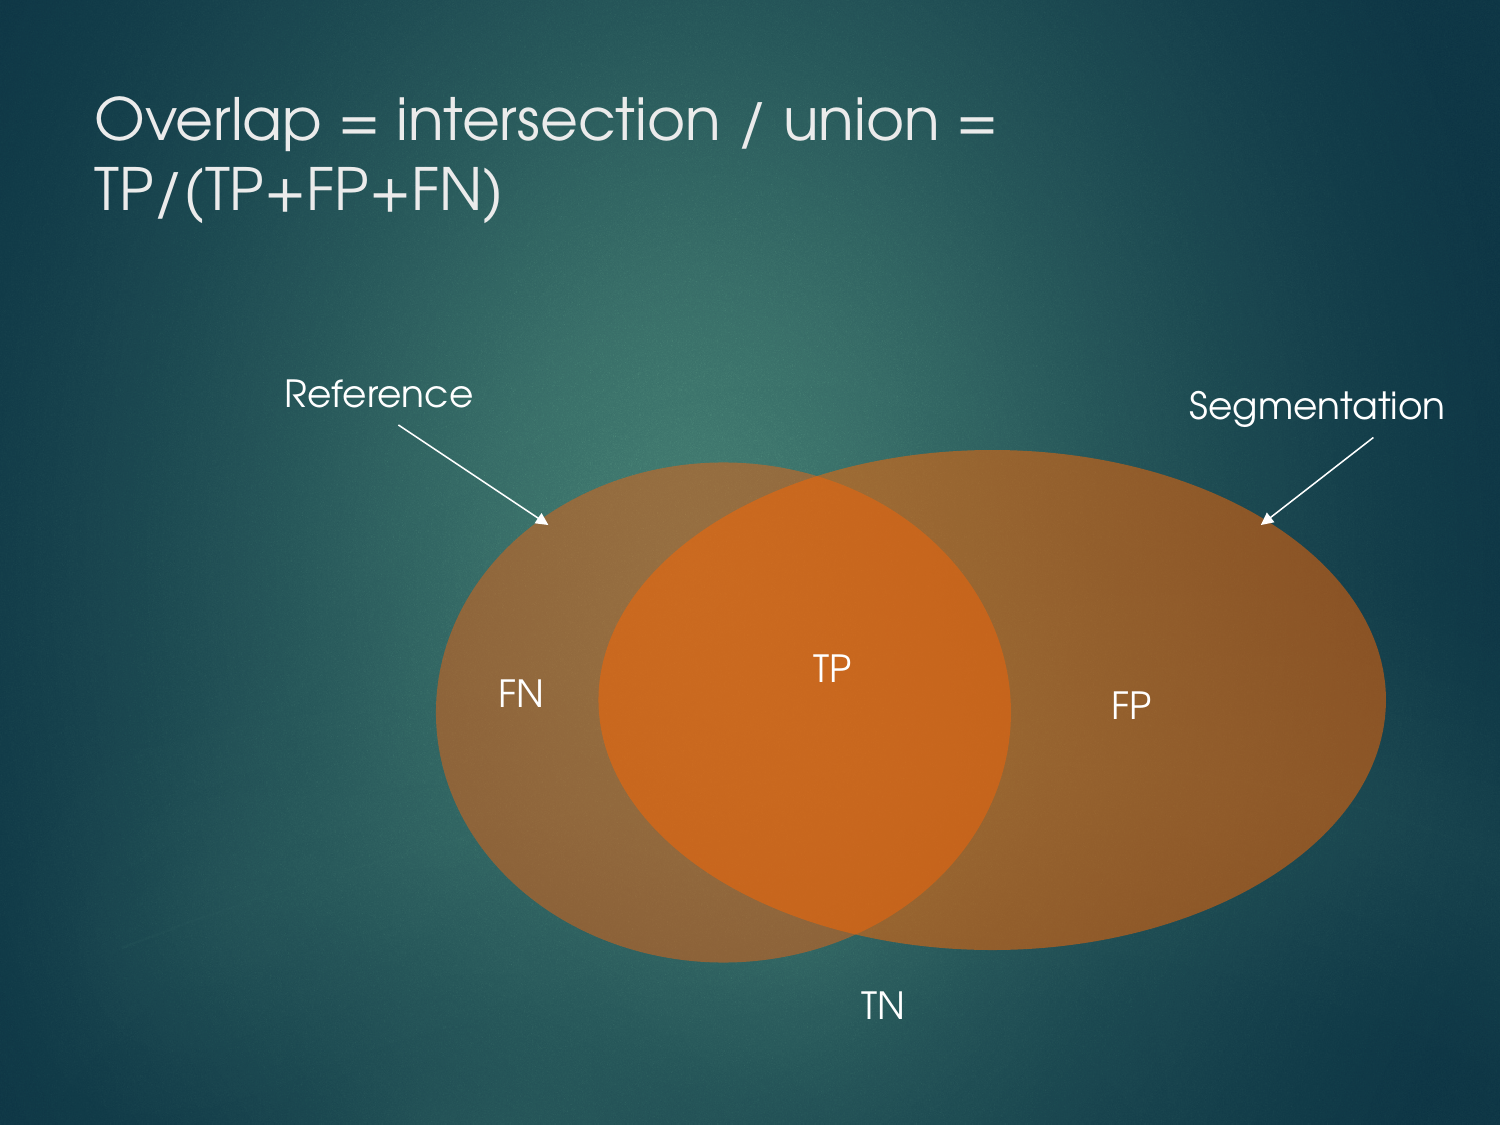

# Overlap = intersection / union = TP/(TP+FP+FN)
Reference
Segmentation

TP
FN
FP
TN